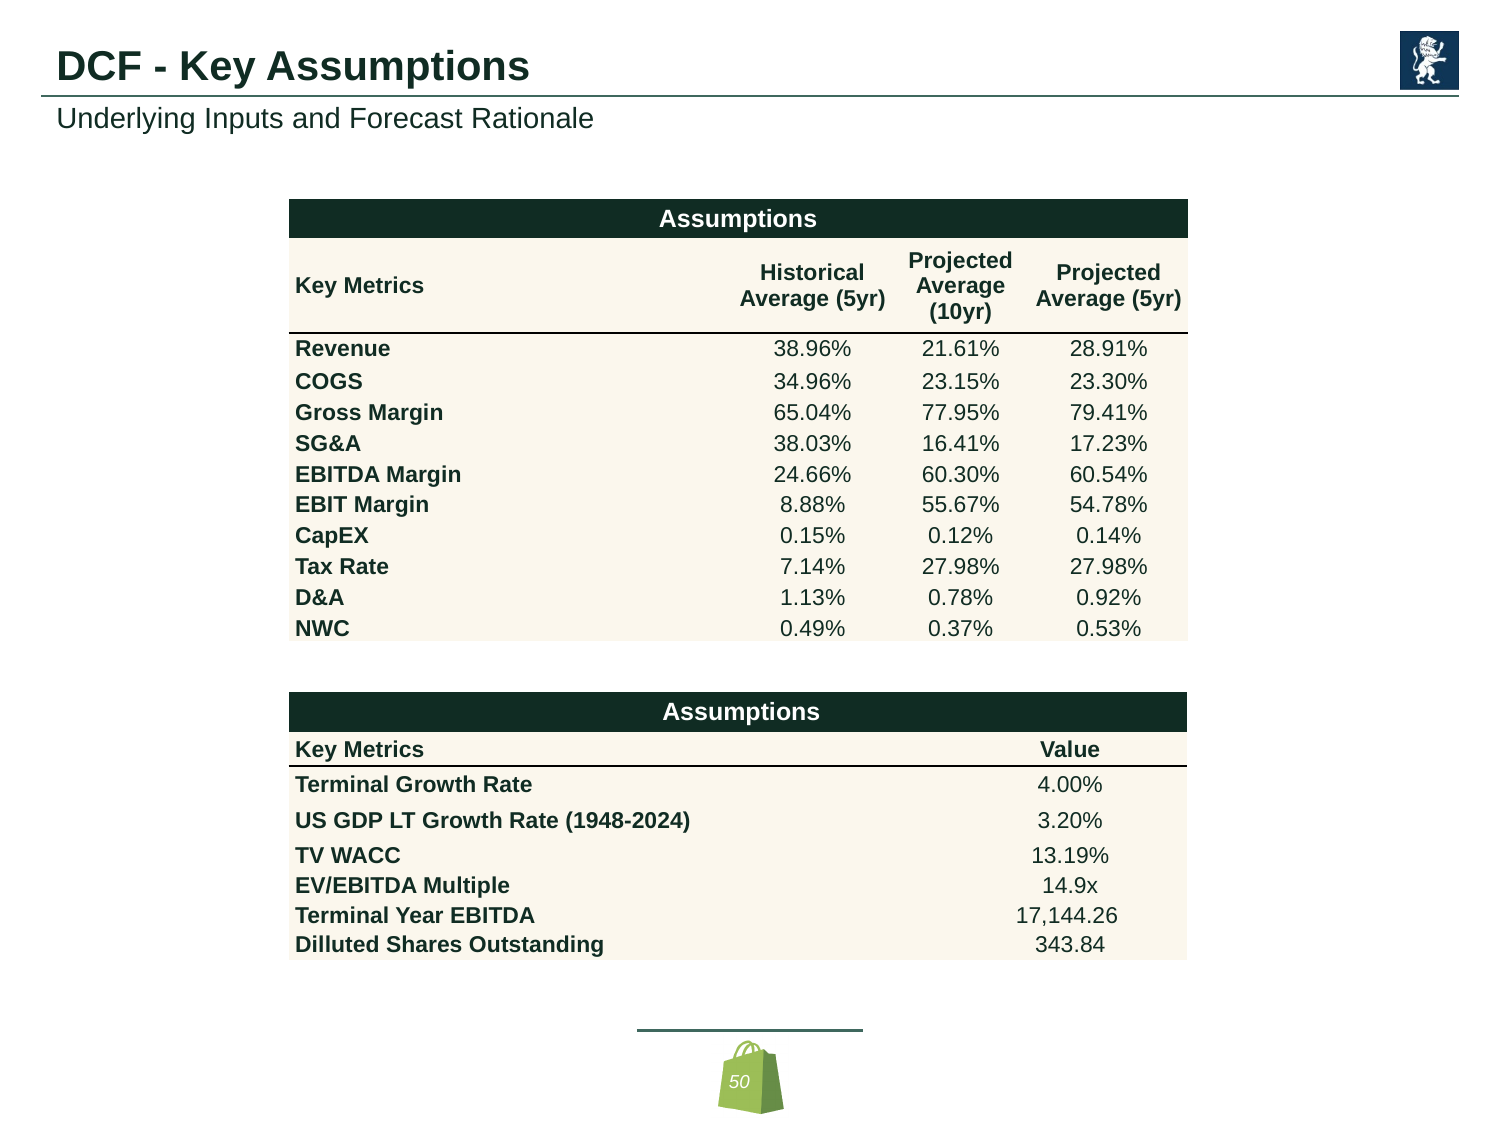

# DCF - Key Assumptions
Underlying Inputs and Forecast Rationale
| Assumptions |  |  |  |
| --- | --- | --- | --- |
| Key Metrics | Historical Average (5yr) | Projected Average (10yr) | Projected Average (5yr) |
| Revenue | 38.96% | 21.61% | 28.91% |
| COGS | 34.96% | 23.15% | 23.30% |
| Gross Margin | 65.04% | 77.95% | 79.41% |
| SG&A | 38.03% | 16.41% | 17.23% |
| EBITDA Margin | 24.66% | 60.30% | 60.54% |
| EBIT Margin | 8.88% | 55.67% | 54.78% |
| CapEX | 0.15% | 0.12% | 0.14% |
| Tax Rate | 7.14% | 27.98% | 27.98% |
| D&A | 1.13% | 0.78% | 0.92% |
| NWC | 0.49% | 0.37% | 0.53% |
| Assumptions |  |  |  |
| --- | --- | --- | --- |
| Key Metrics |  |  | Value |
| Terminal Growth Rate |  |  | 4.00% |
| US GDP LT Growth Rate (1948-2024) |  |  | 3.20% |
| TV WACC |  |  | 13.19% |
| EV/EBITDA Multiple |  |  | 14.9x |
| Terminal Year EBITDA |  |  | 17,144.26 |
| Dilluted Shares Outstanding |  |  | 343.84 |